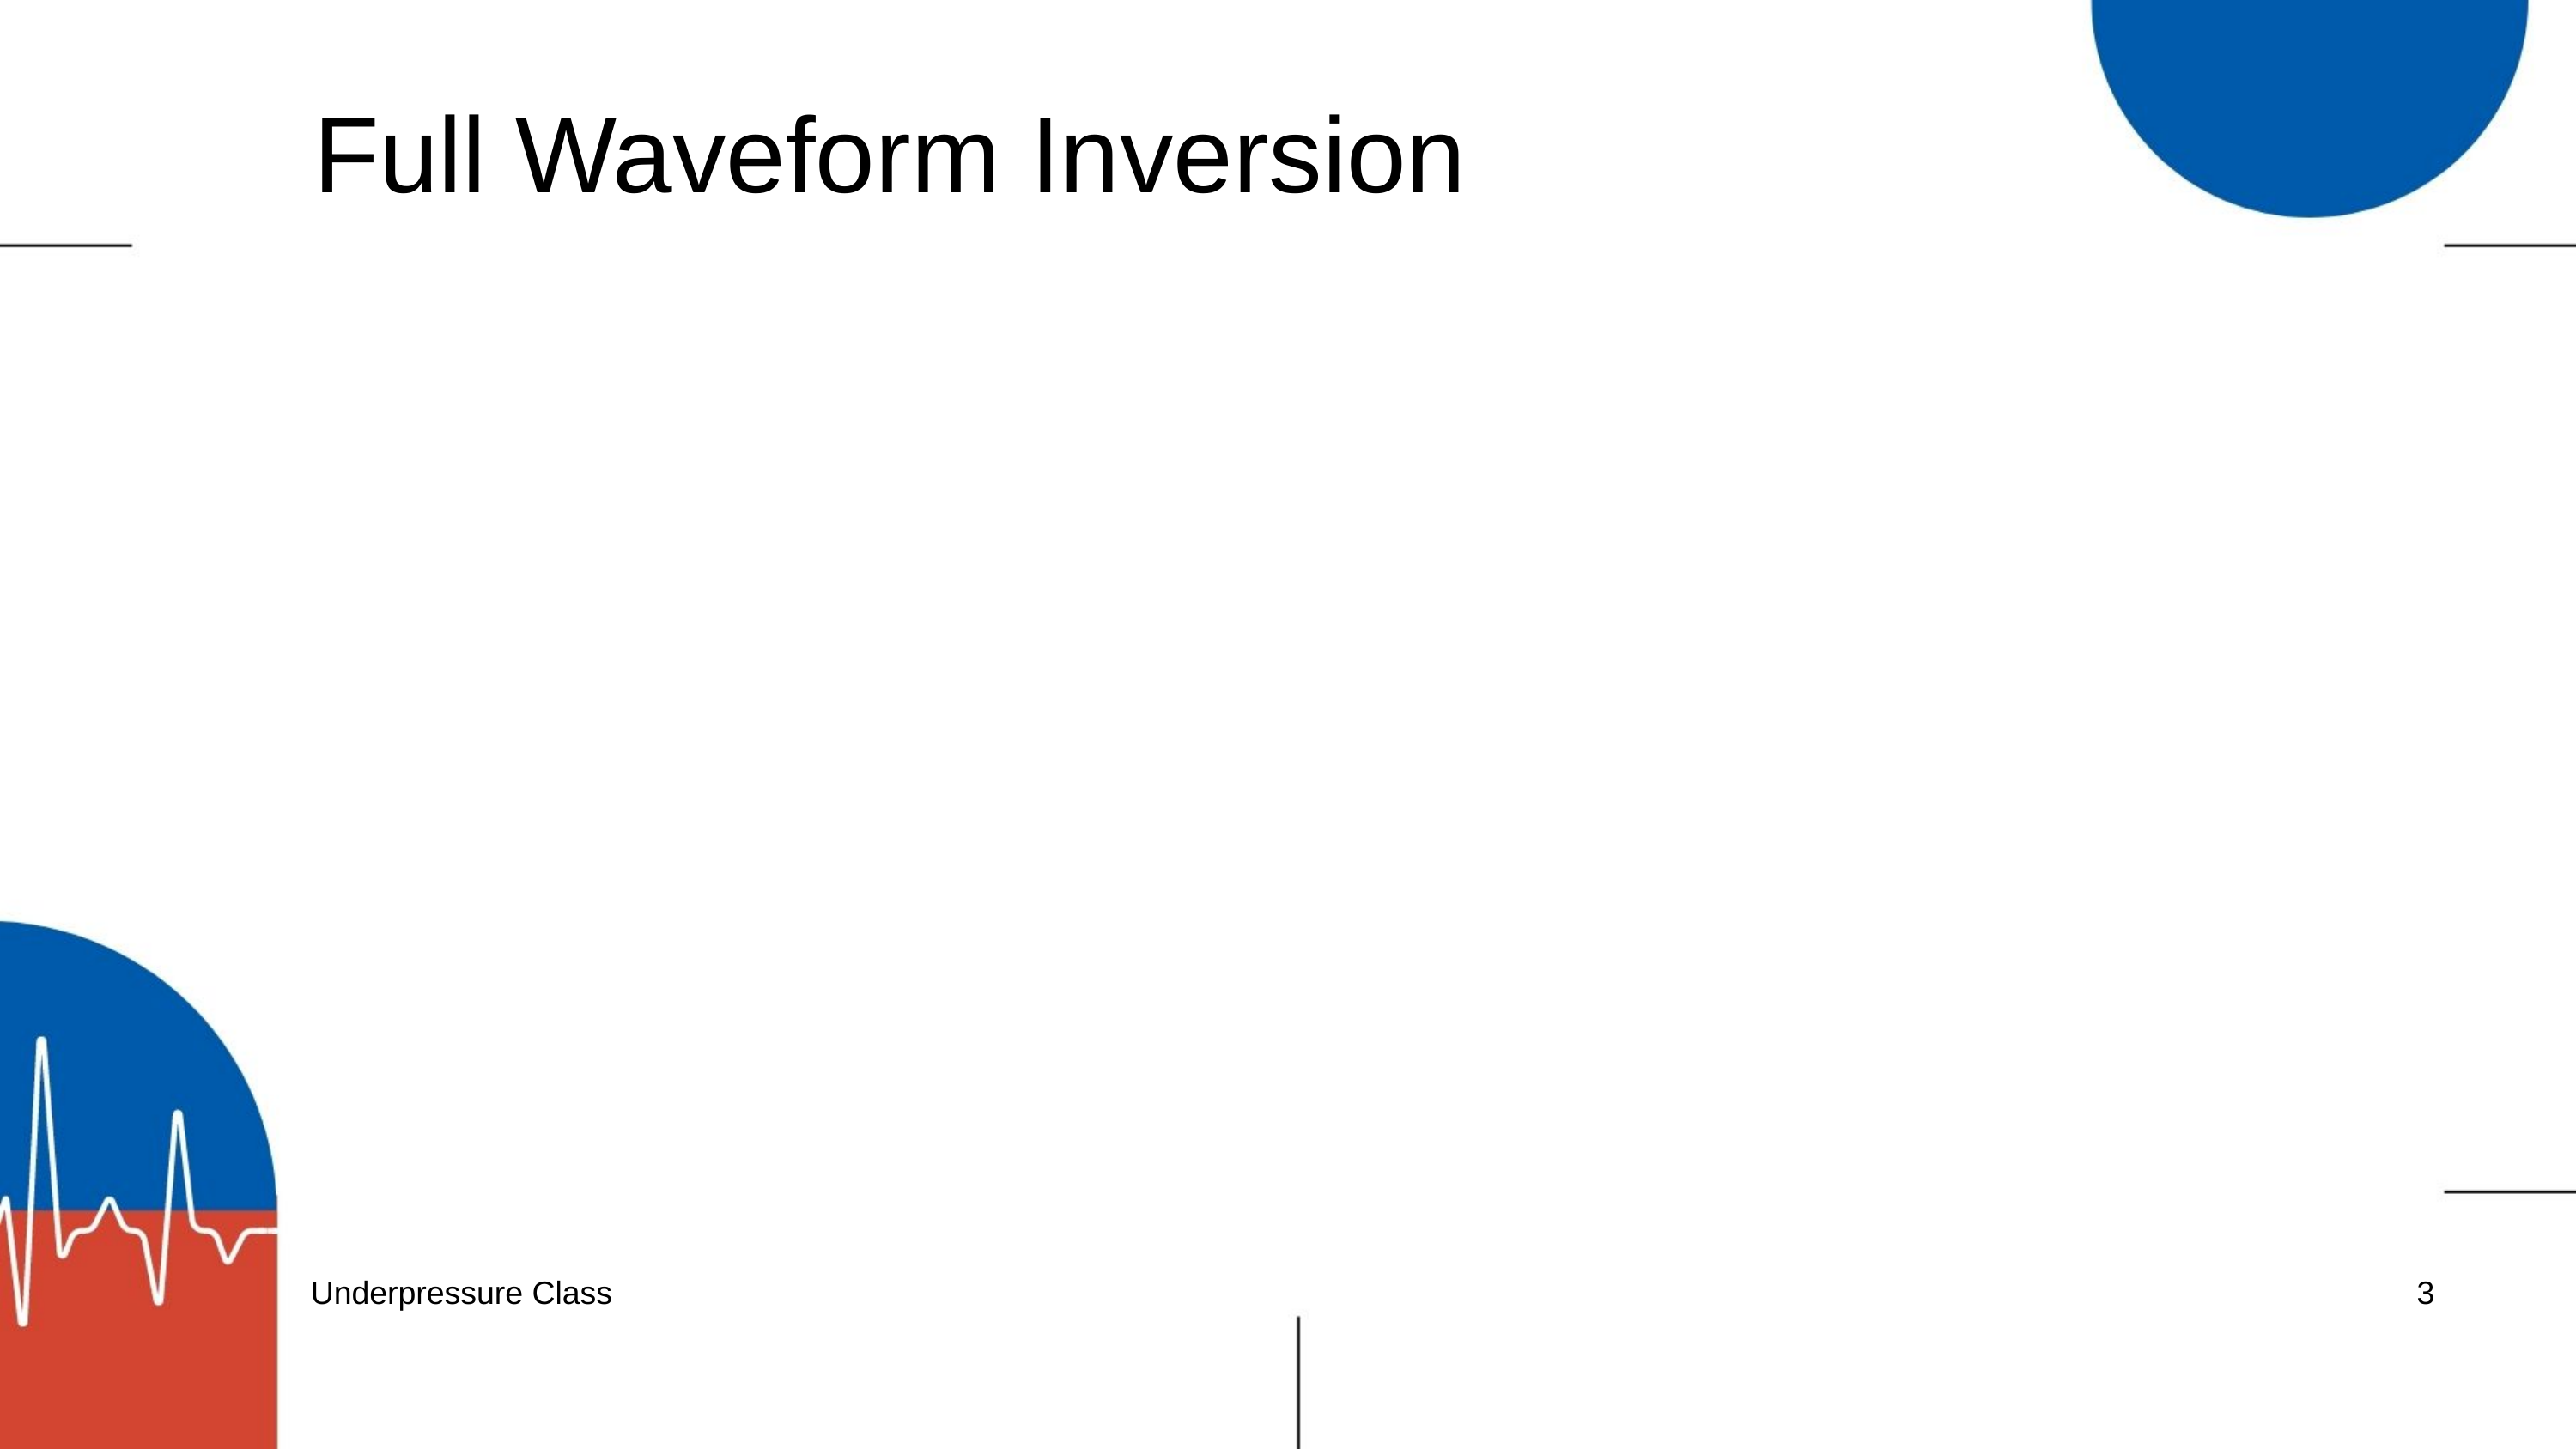

# Full Waveform Inversion

Underpressure Class
3